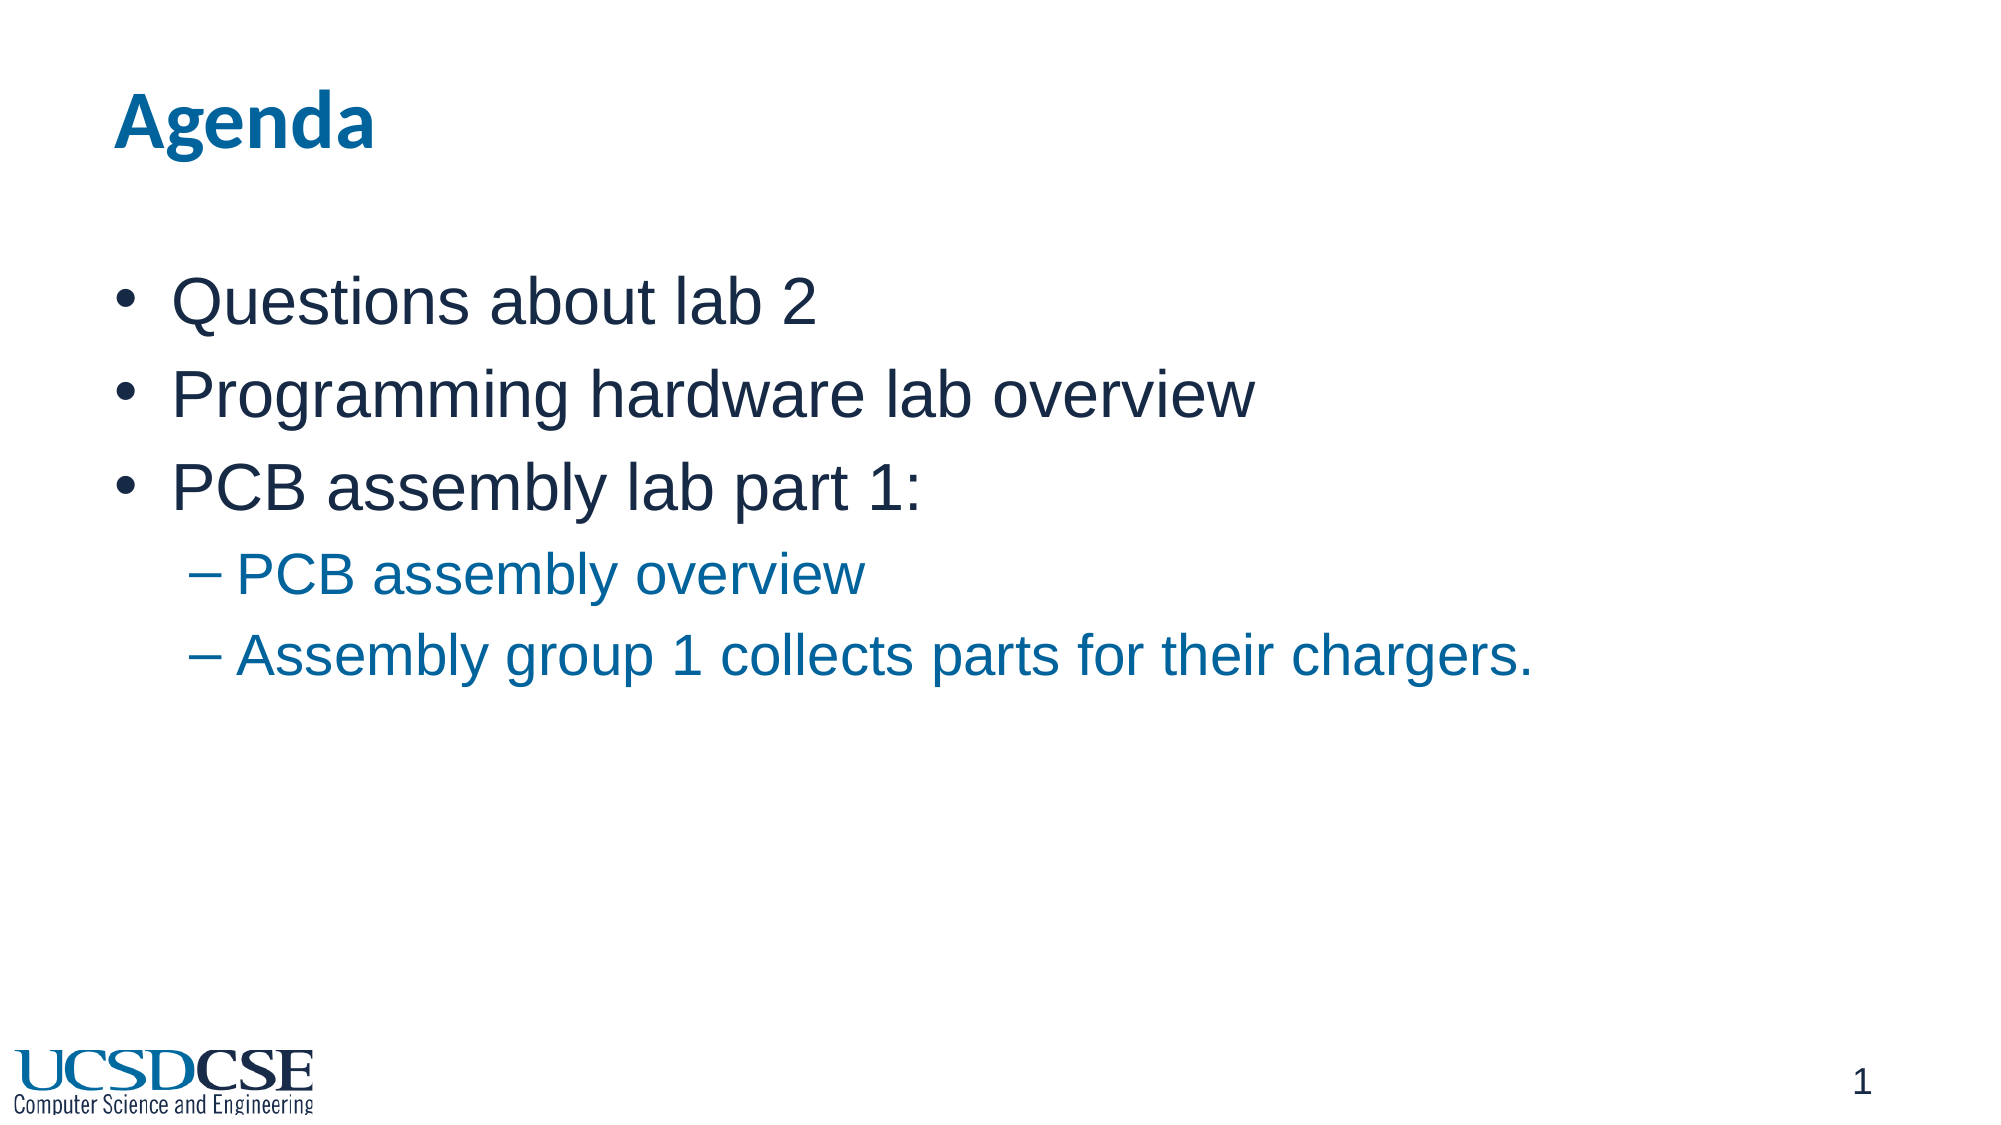

# Agenda
Questions about lab 2
Programming hardware lab overview
PCB assembly lab part 1:
PCB assembly overview
Assembly group 1 collects parts for their chargers.